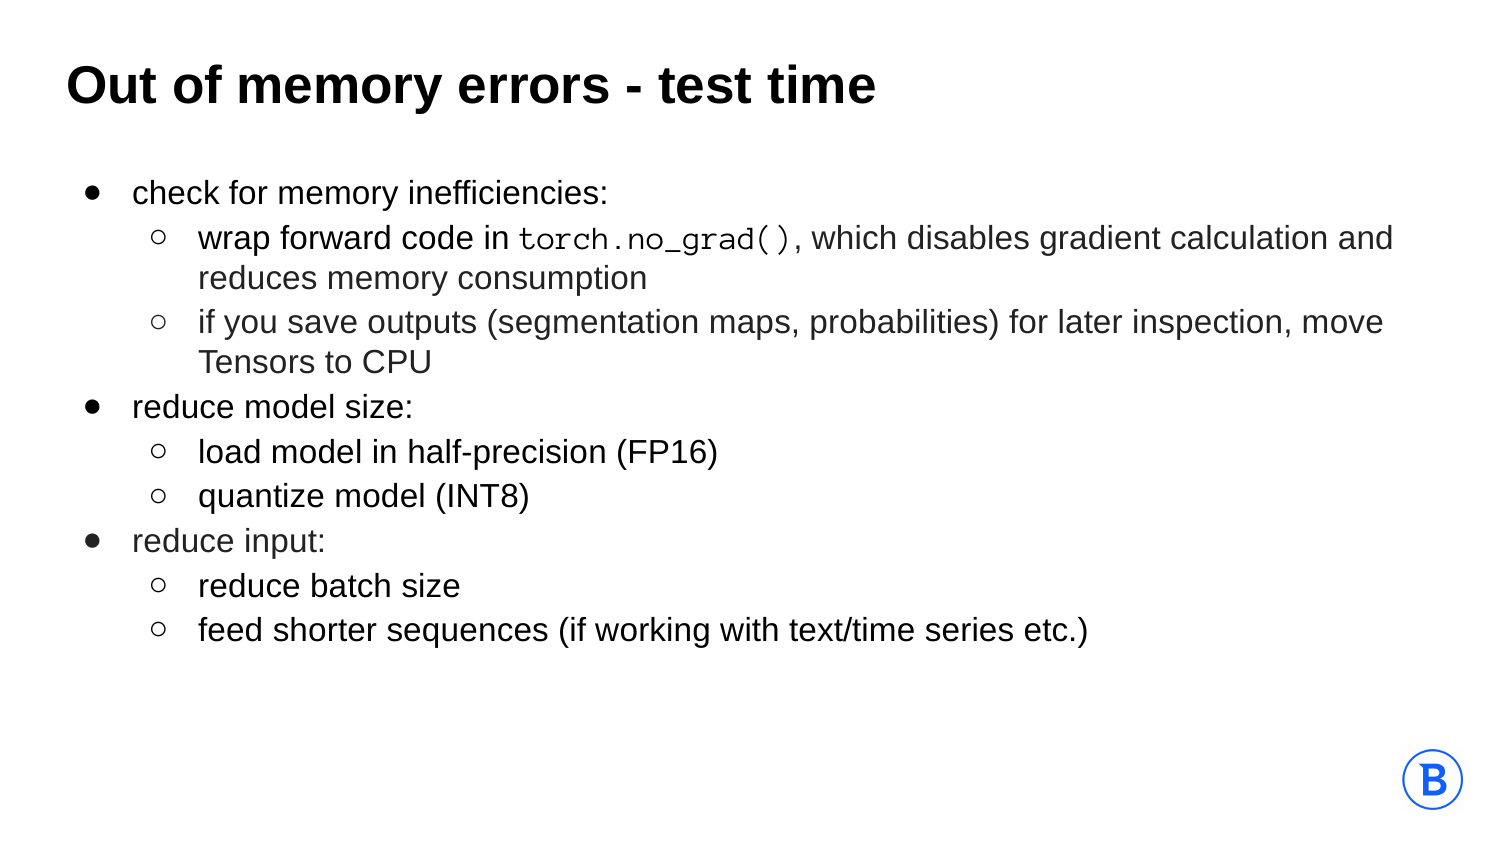

# Out of memory errors - test time
check for memory inefficiencies:
wrap forward code in torch.no_grad(), which disables gradient calculation and reduces memory consumption
if you save outputs (segmentation maps, probabilities) for later inspection, move Tensors to CPU
reduce model size:
load model in half-precision (FP16)
quantize model (INT8)
reduce input:
reduce batch size
feed shorter sequences (if working with text/time series etc.)